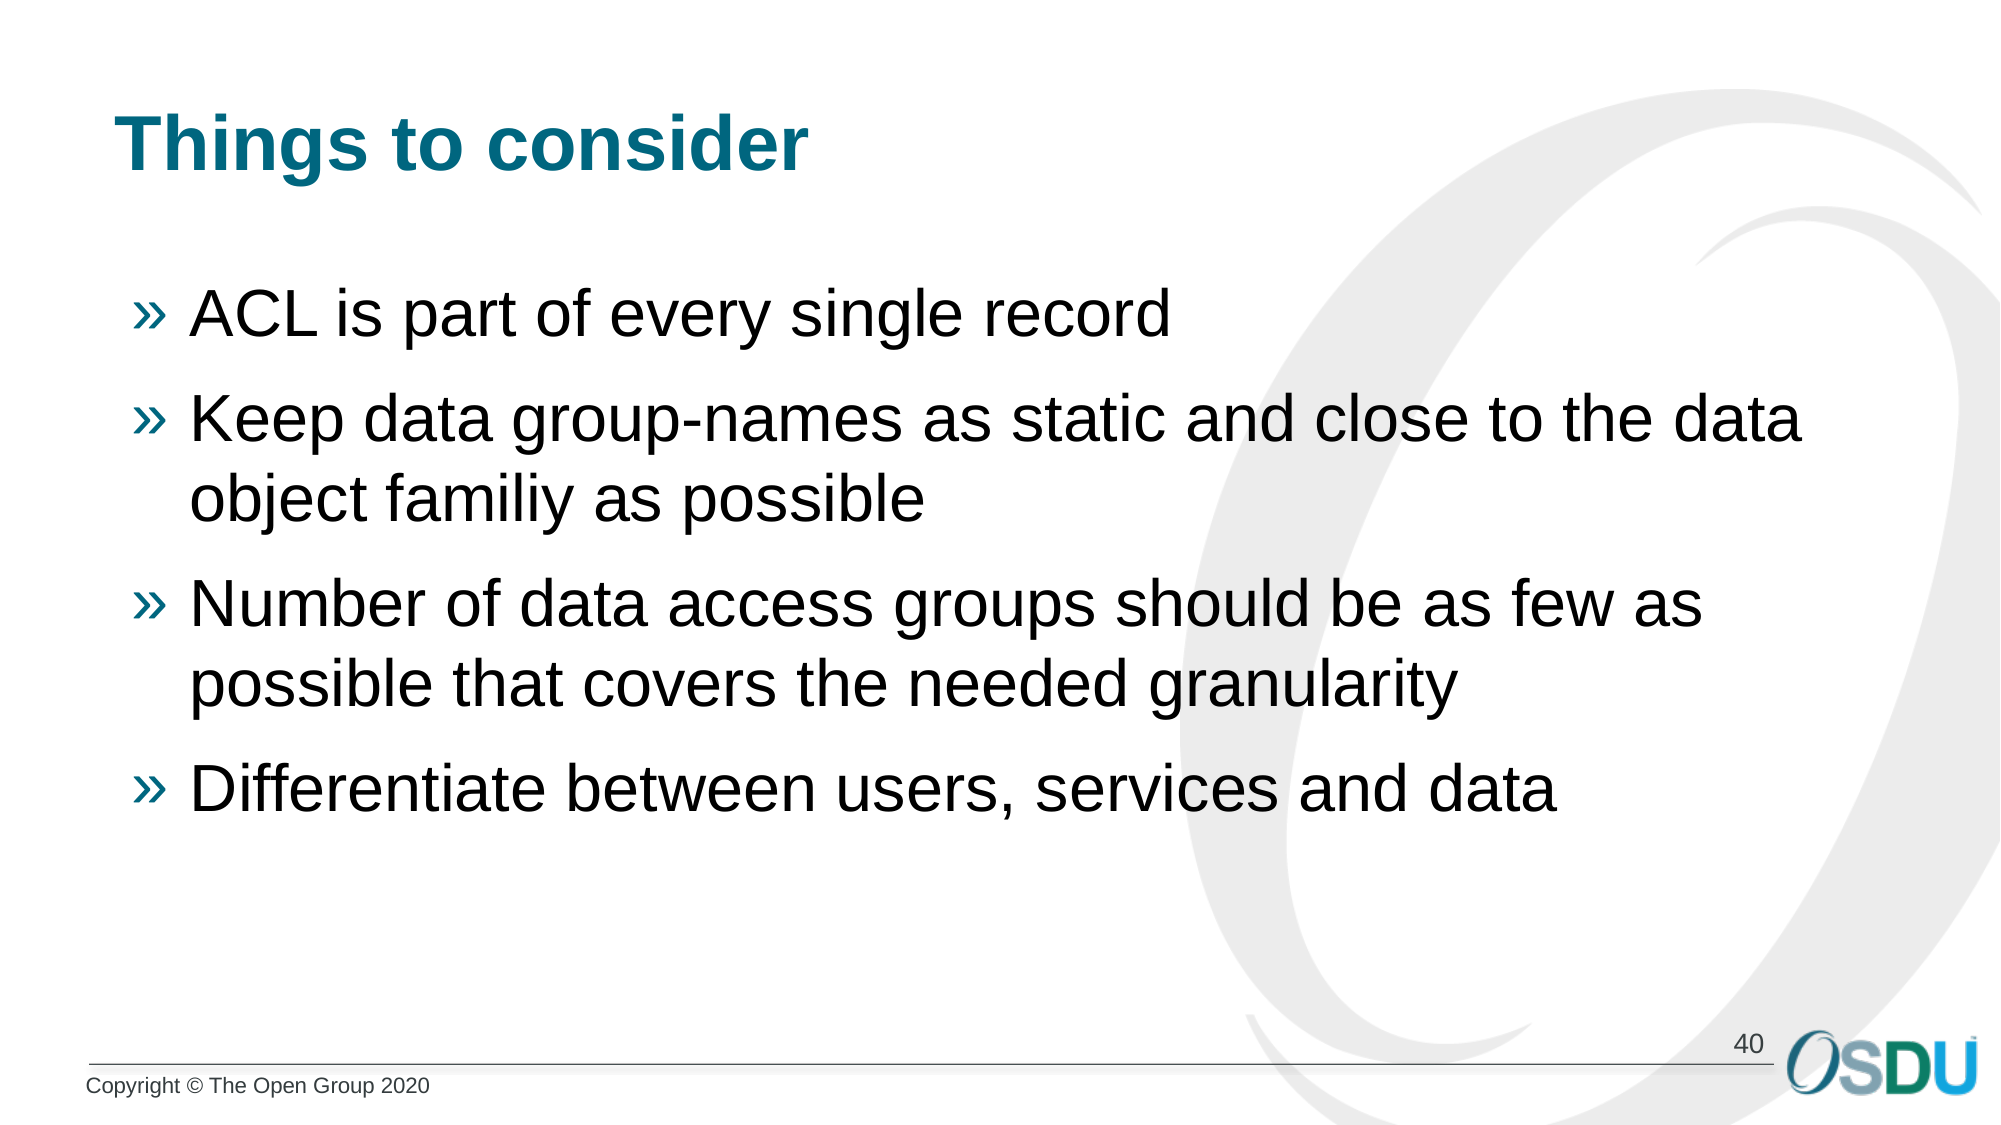

# Things to consider
ACL is part of every single record
Keep data group-names as static and close to the data object familiy as possible
Number of data access groups should be as few as possible that covers the needed granularity
Differentiate between users, services and data

40